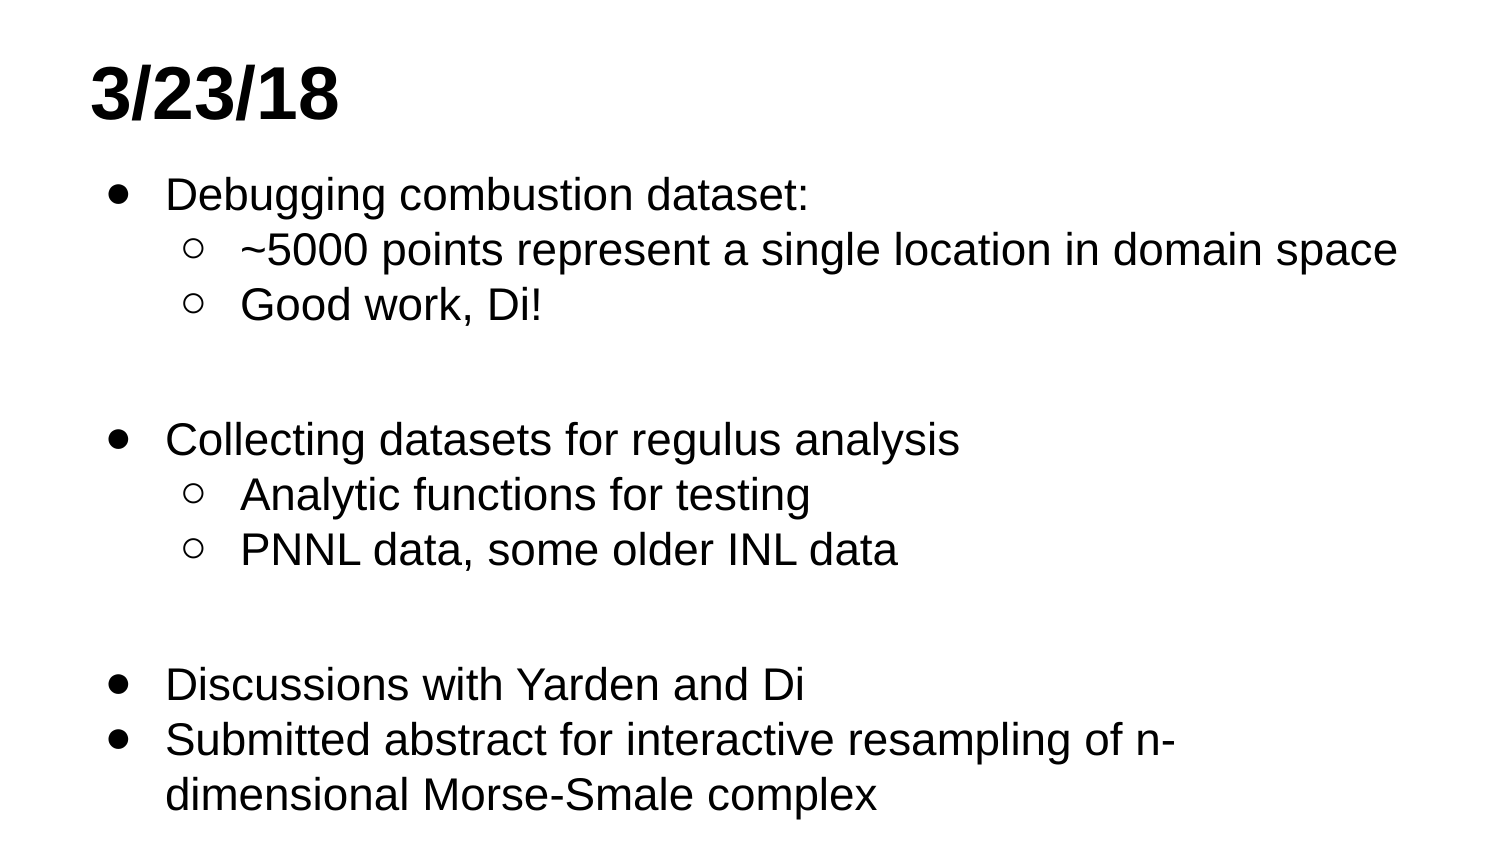

# 3/23/18
Debugging combustion dataset:
~5000 points represent a single location in domain space
Good work, Di!

Collecting datasets for regulus analysis
Analytic functions for testing
PNNL data, some older INL data

Discussions with Yarden and Di
Submitted abstract for interactive resampling of n-dimensional Morse-Smale complex